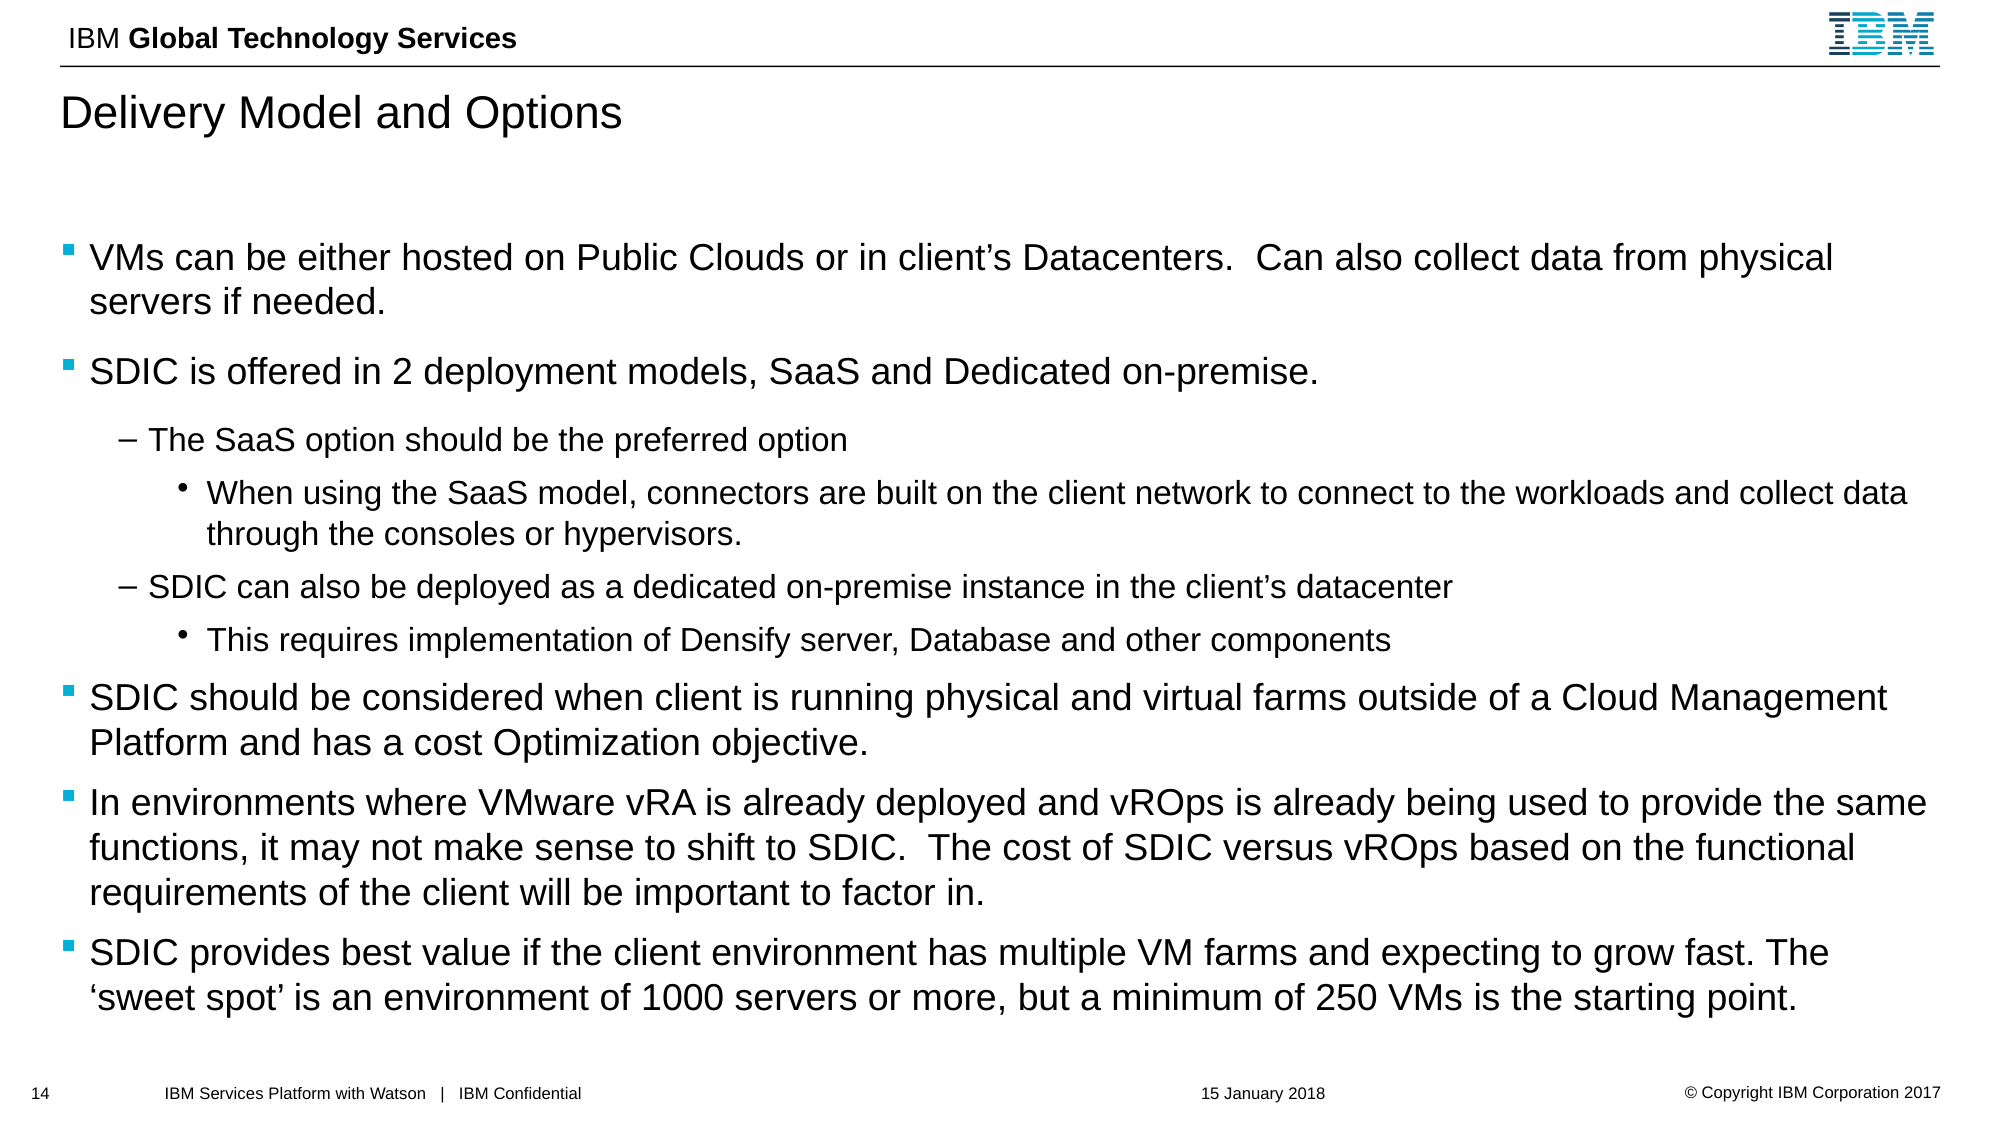

# Delivery Model and Options
VMs can be either hosted on Public Clouds or in client’s Datacenters.  Can also collect data from physical servers if needed.
SDIC is offered in 2 deployment models, SaaS and Dedicated on-premise.
The SaaS option should be the preferred option
When using the SaaS model, connectors are built on the client network to connect to the workloads and collect data through the consoles or hypervisors.
SDIC can also be deployed as a dedicated on-premise instance in the client’s datacenter
This requires implementation of Densify server, Database and other components
SDIC should be considered when client is running physical and virtual farms outside of a Cloud Management Platform and has a cost Optimization objective.
In environments where VMware vRA is already deployed and vROps is already being used to provide the same functions, it may not make sense to shift to SDIC.  The cost of SDIC versus vROps based on the functional requirements of the client will be important to factor in.
SDIC provides best value if the client environment has multiple VM farms and expecting to grow fast. The ‘sweet spot’ is an environment of 1000 servers or more, but a minimum of 250 VMs is the starting point.
14
IBM Services Platform with Watson   |   IBM Confidential
15 January 2018